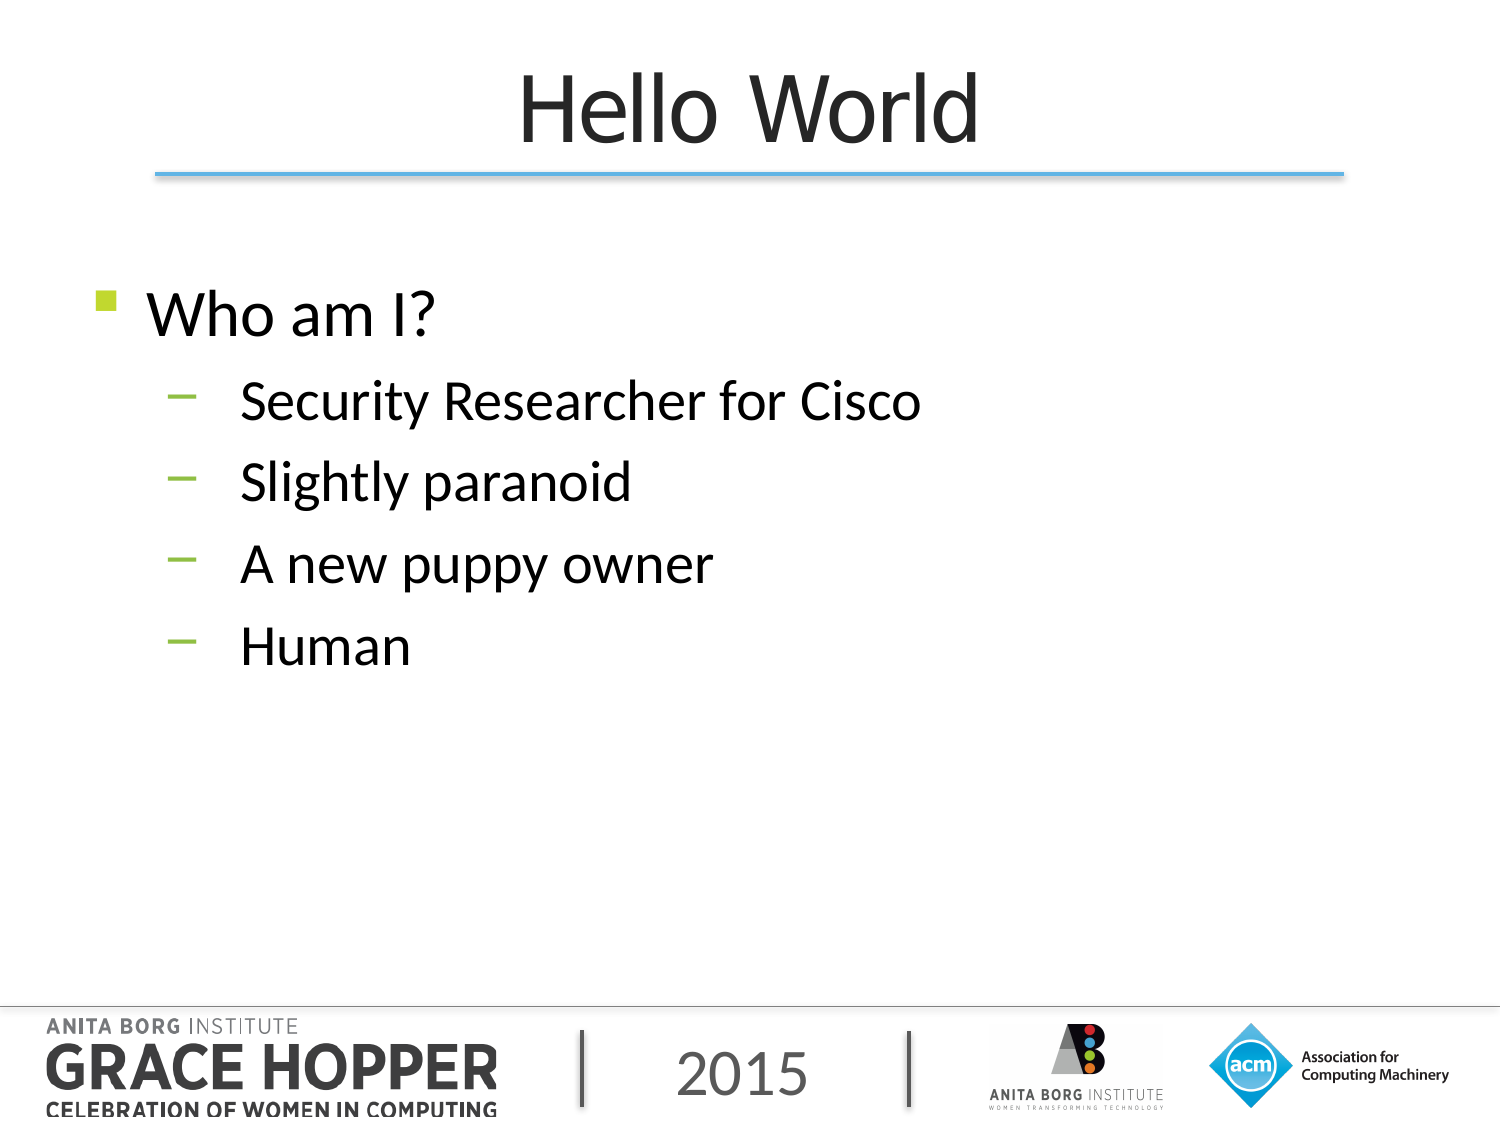

# Hello World
Who am I?
Security Researcher for Cisco
Slightly paranoid
A new puppy owner
Human